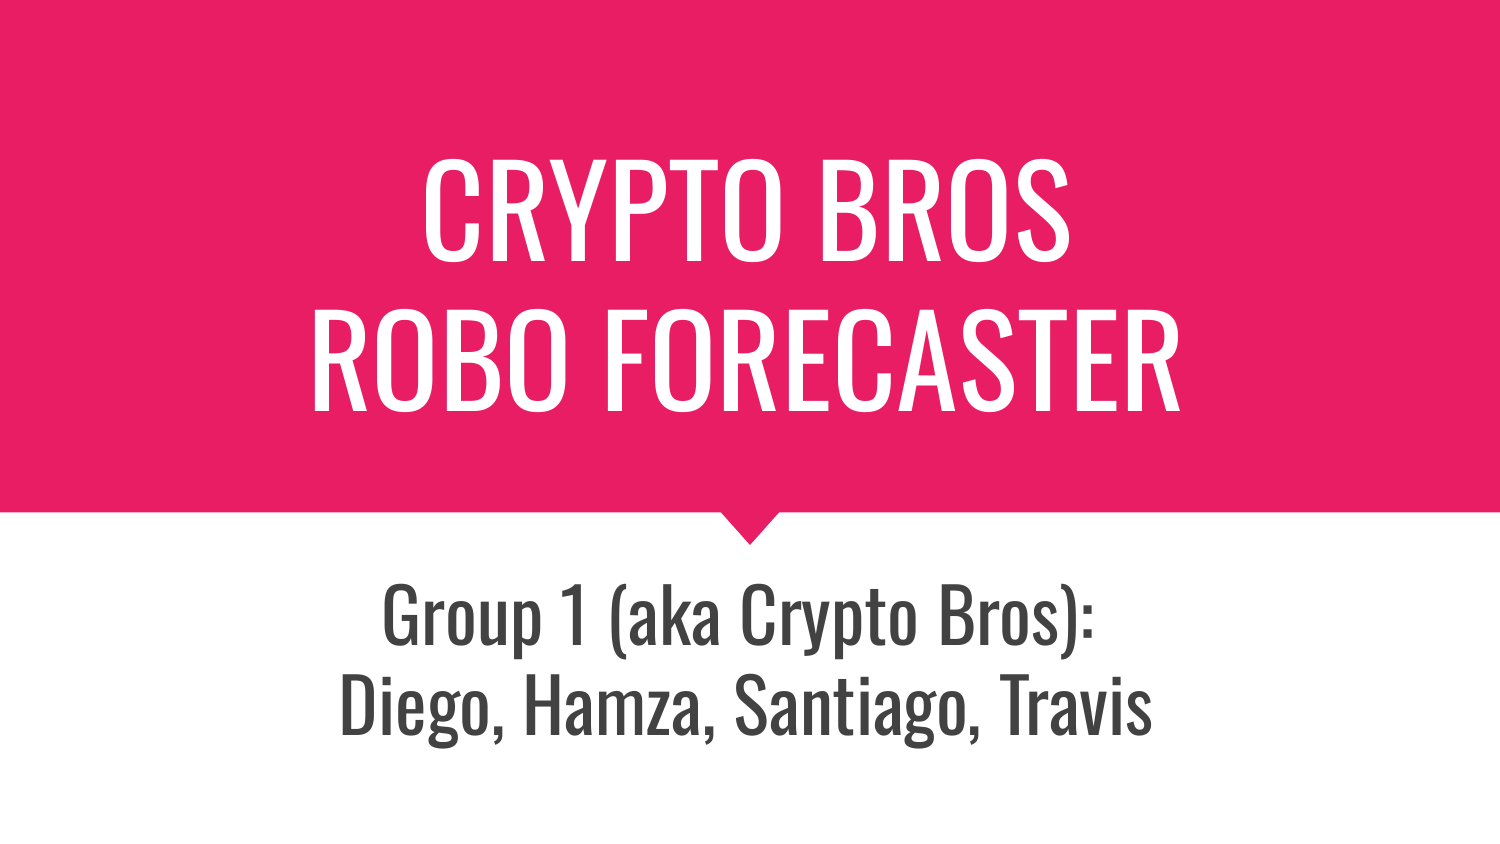

# CRYPTO BROS
ROBO FORECASTER
Group 1 (aka Crypto Bros):
Diego, Hamza, Santiago, Travis